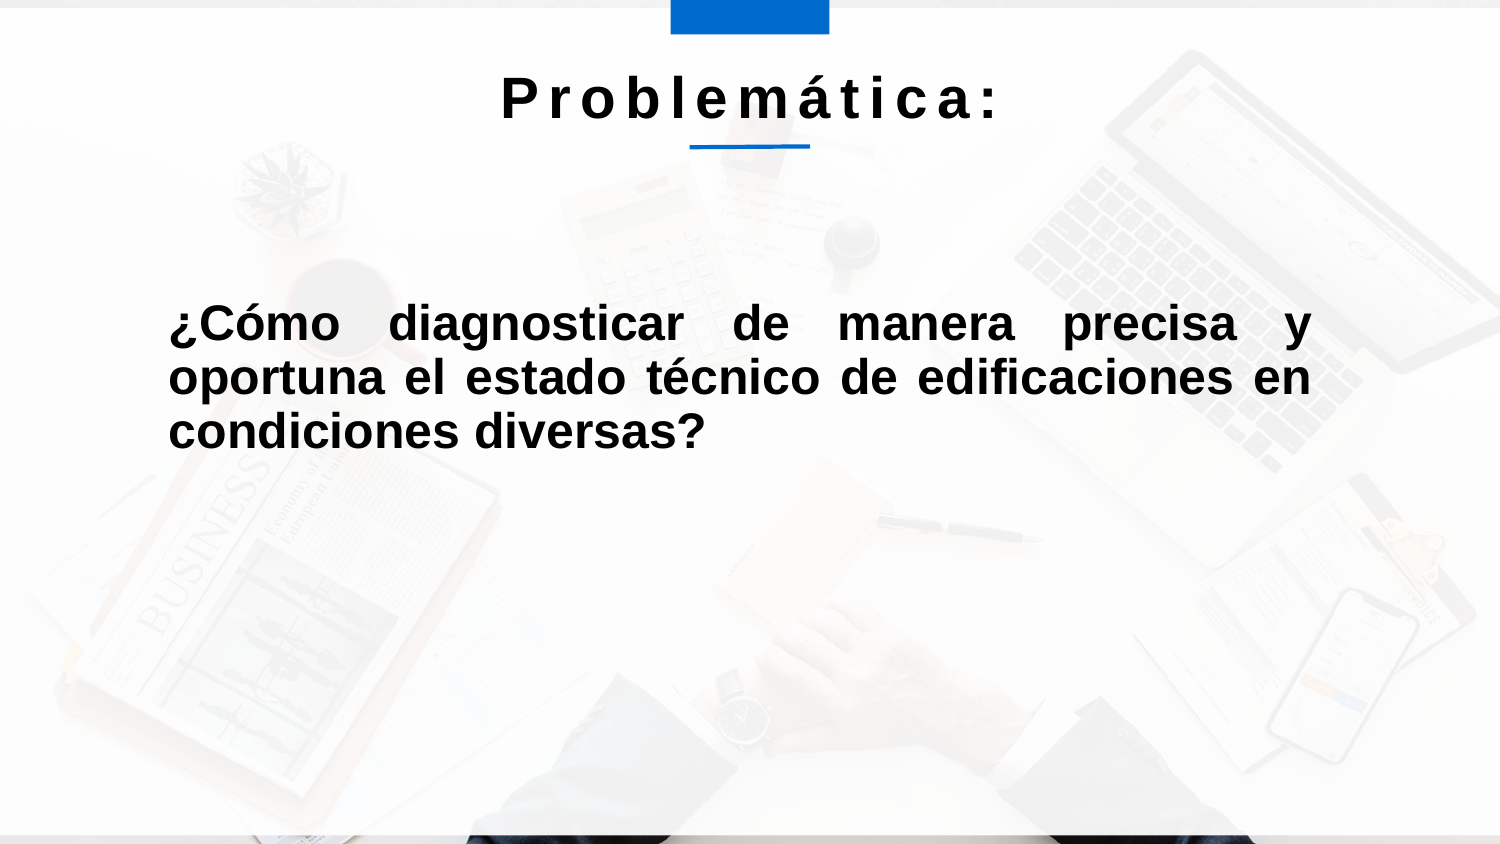

Problemática:
¿Cómo diagnosticar de manera precisa y oportuna el estado técnico de edificaciones en condiciones diversas?